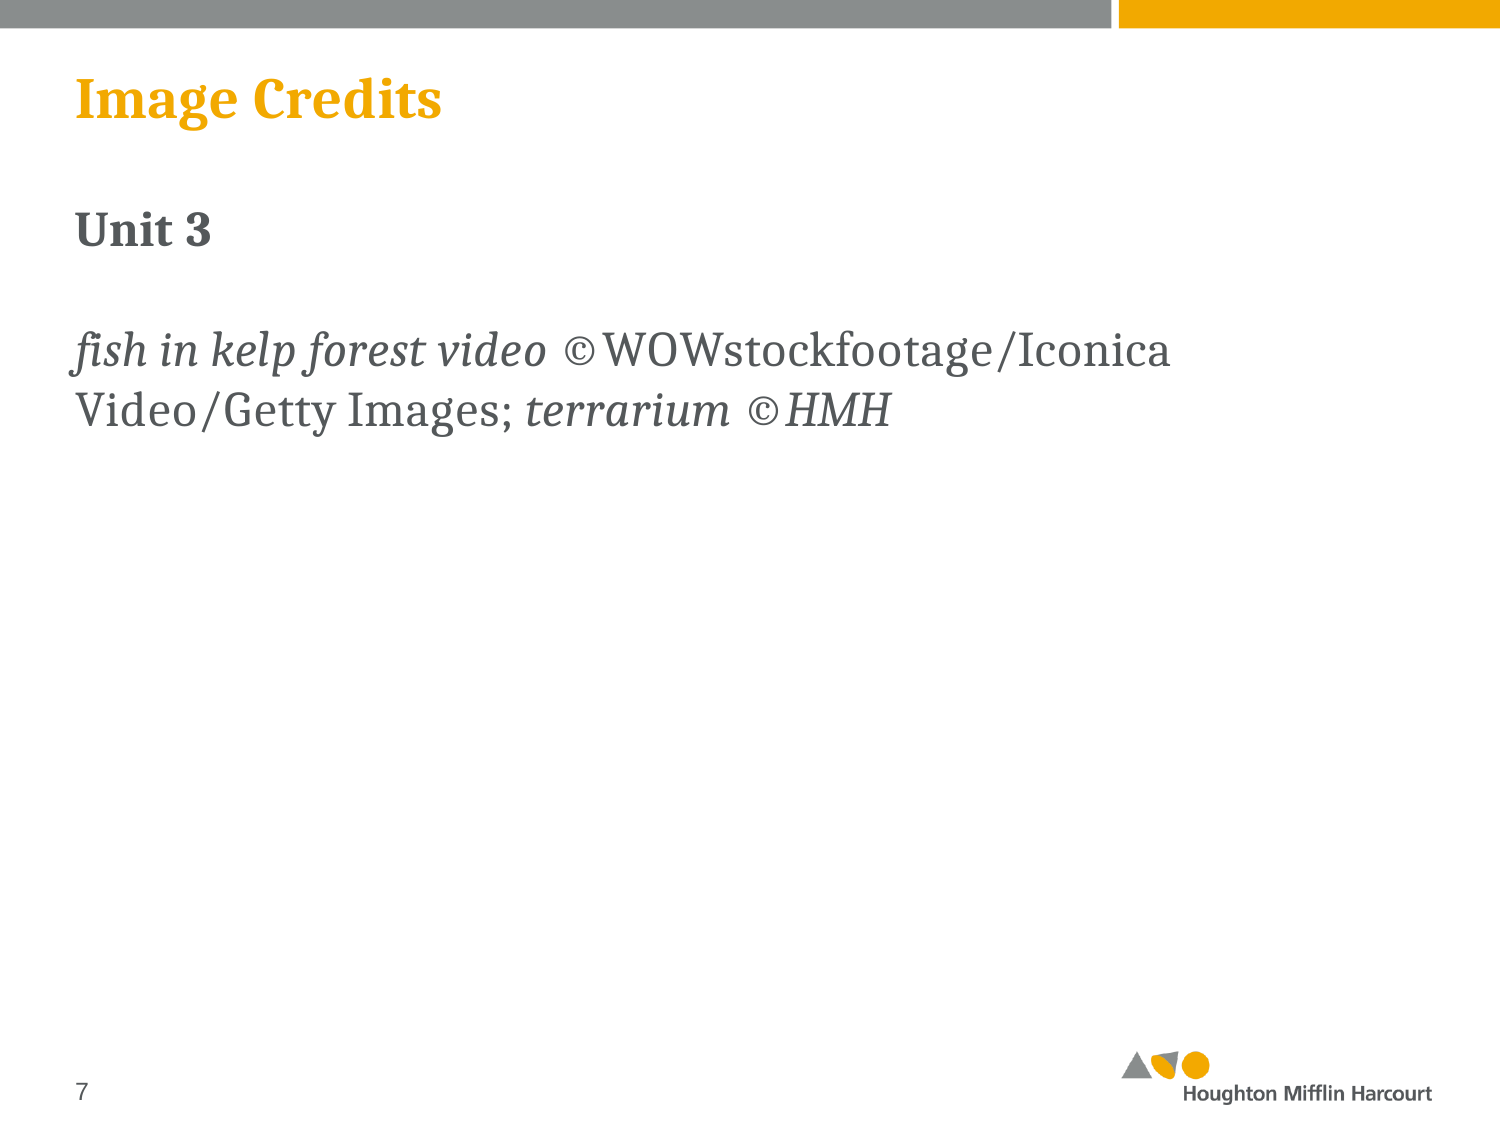

# Image Credits
Unit 3

fish in kelp forest video ©WOWstockfootage/Iconica Video/Getty Images; terrarium ©HMH

7